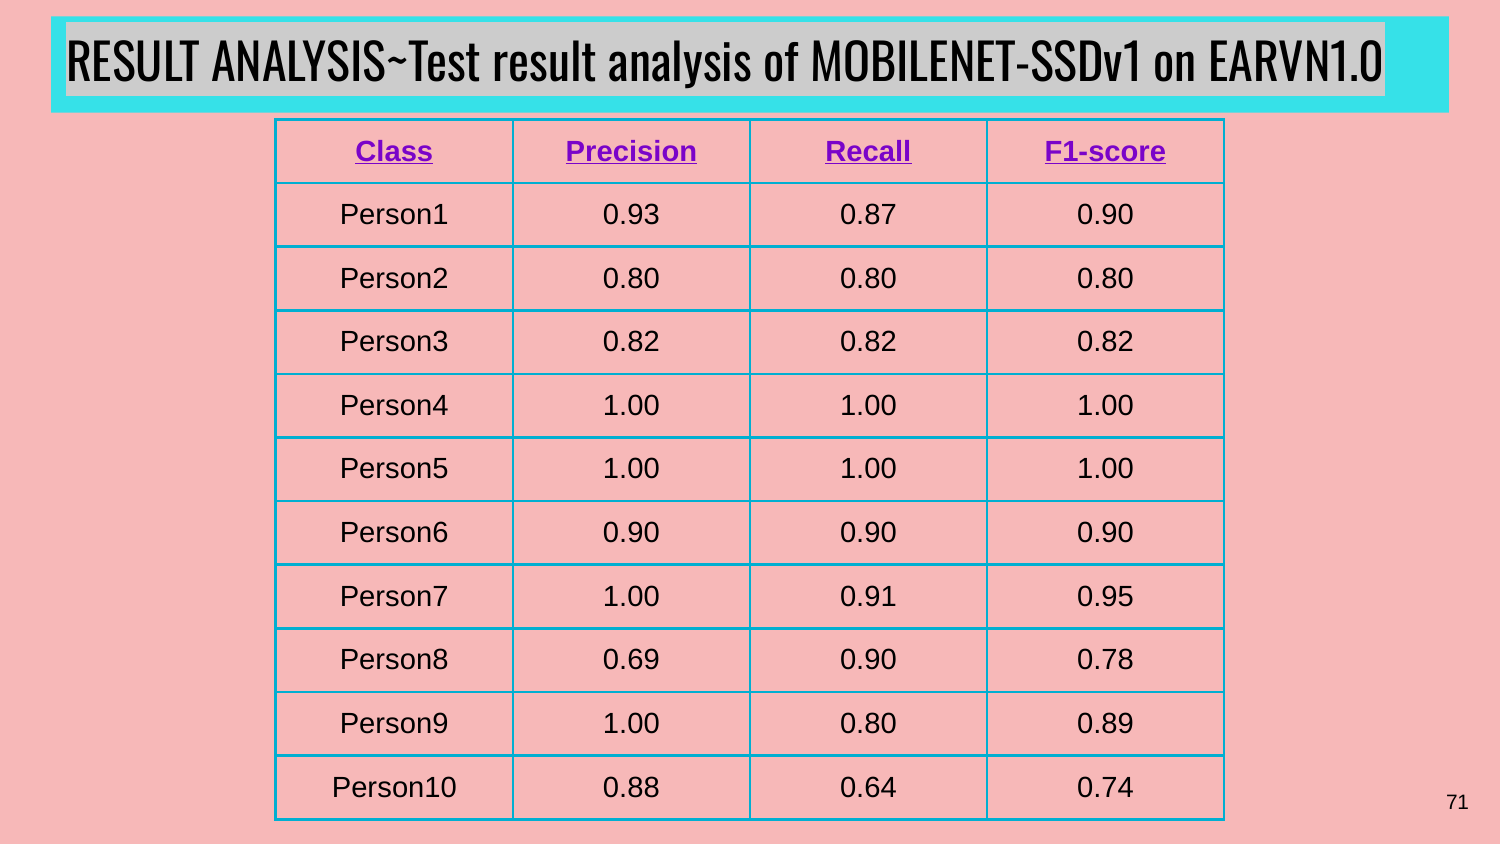

# RESULT ANALYSIS~Test result analysis of MOBILENET-SSDv1 on EARVN1.0
| Class | Precision | Recall | F1-score |
| --- | --- | --- | --- |
| Person1 | 0.93 | 0.87 | 0.90 |
| Person2 | 0.80 | 0.80 | 0.80 |
| Person3 | 0.82 | 0.82 | 0.82 |
| Person4 | 1.00 | 1.00 | 1.00 |
| Person5 | 1.00 | 1.00 | 1.00 |
| Person6 | 0.90 | 0.90 | 0.90 |
| Person7 | 1.00 | 0.91 | 0.95 |
| Person8 | 0.69 | 0.90 | 0.78 |
| Person9 | 1.00 | 0.80 | 0.89 |
| Person10 | 0.88 | 0.64 | 0.74 |

71